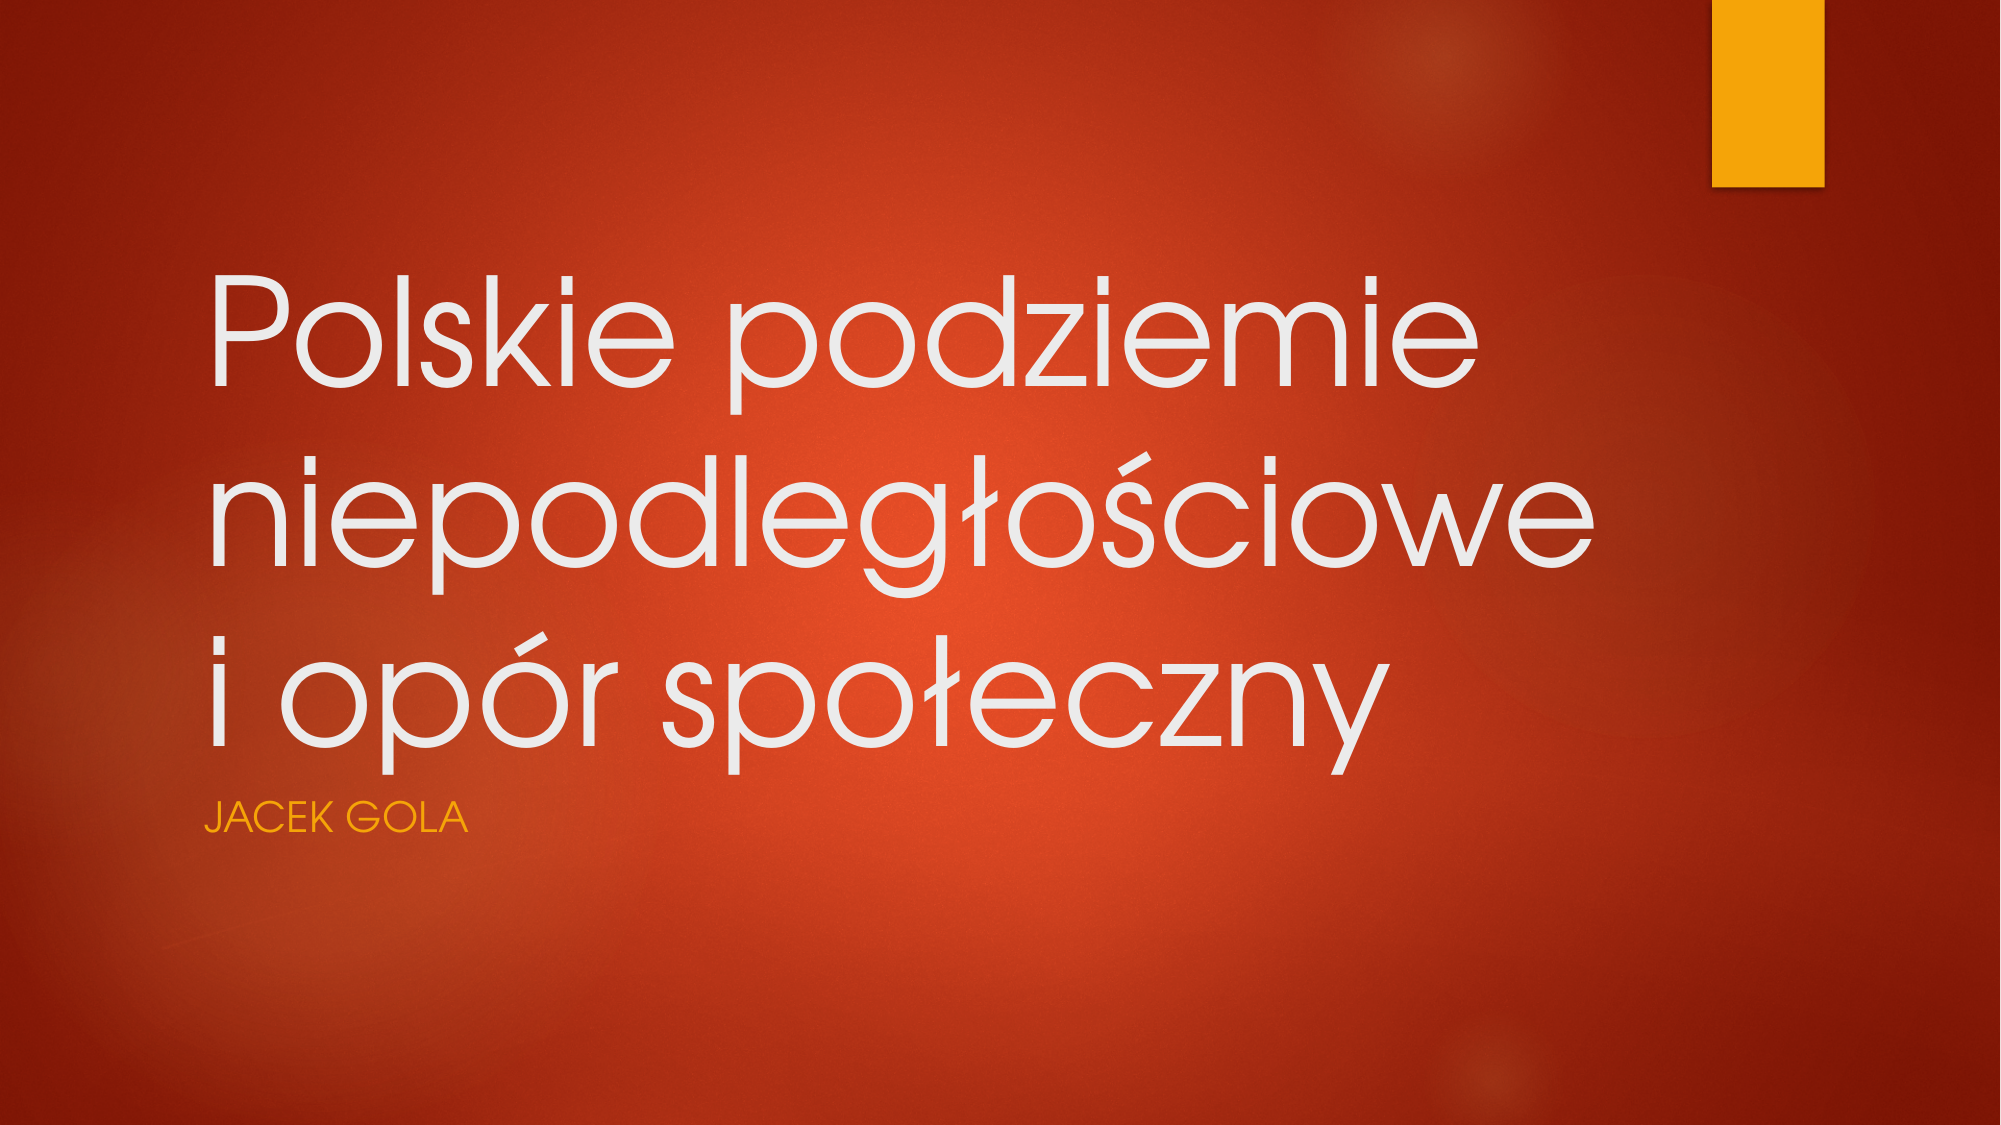

# Polskie podziemie niepodległościowe i opór społeczny
Jacek Gola